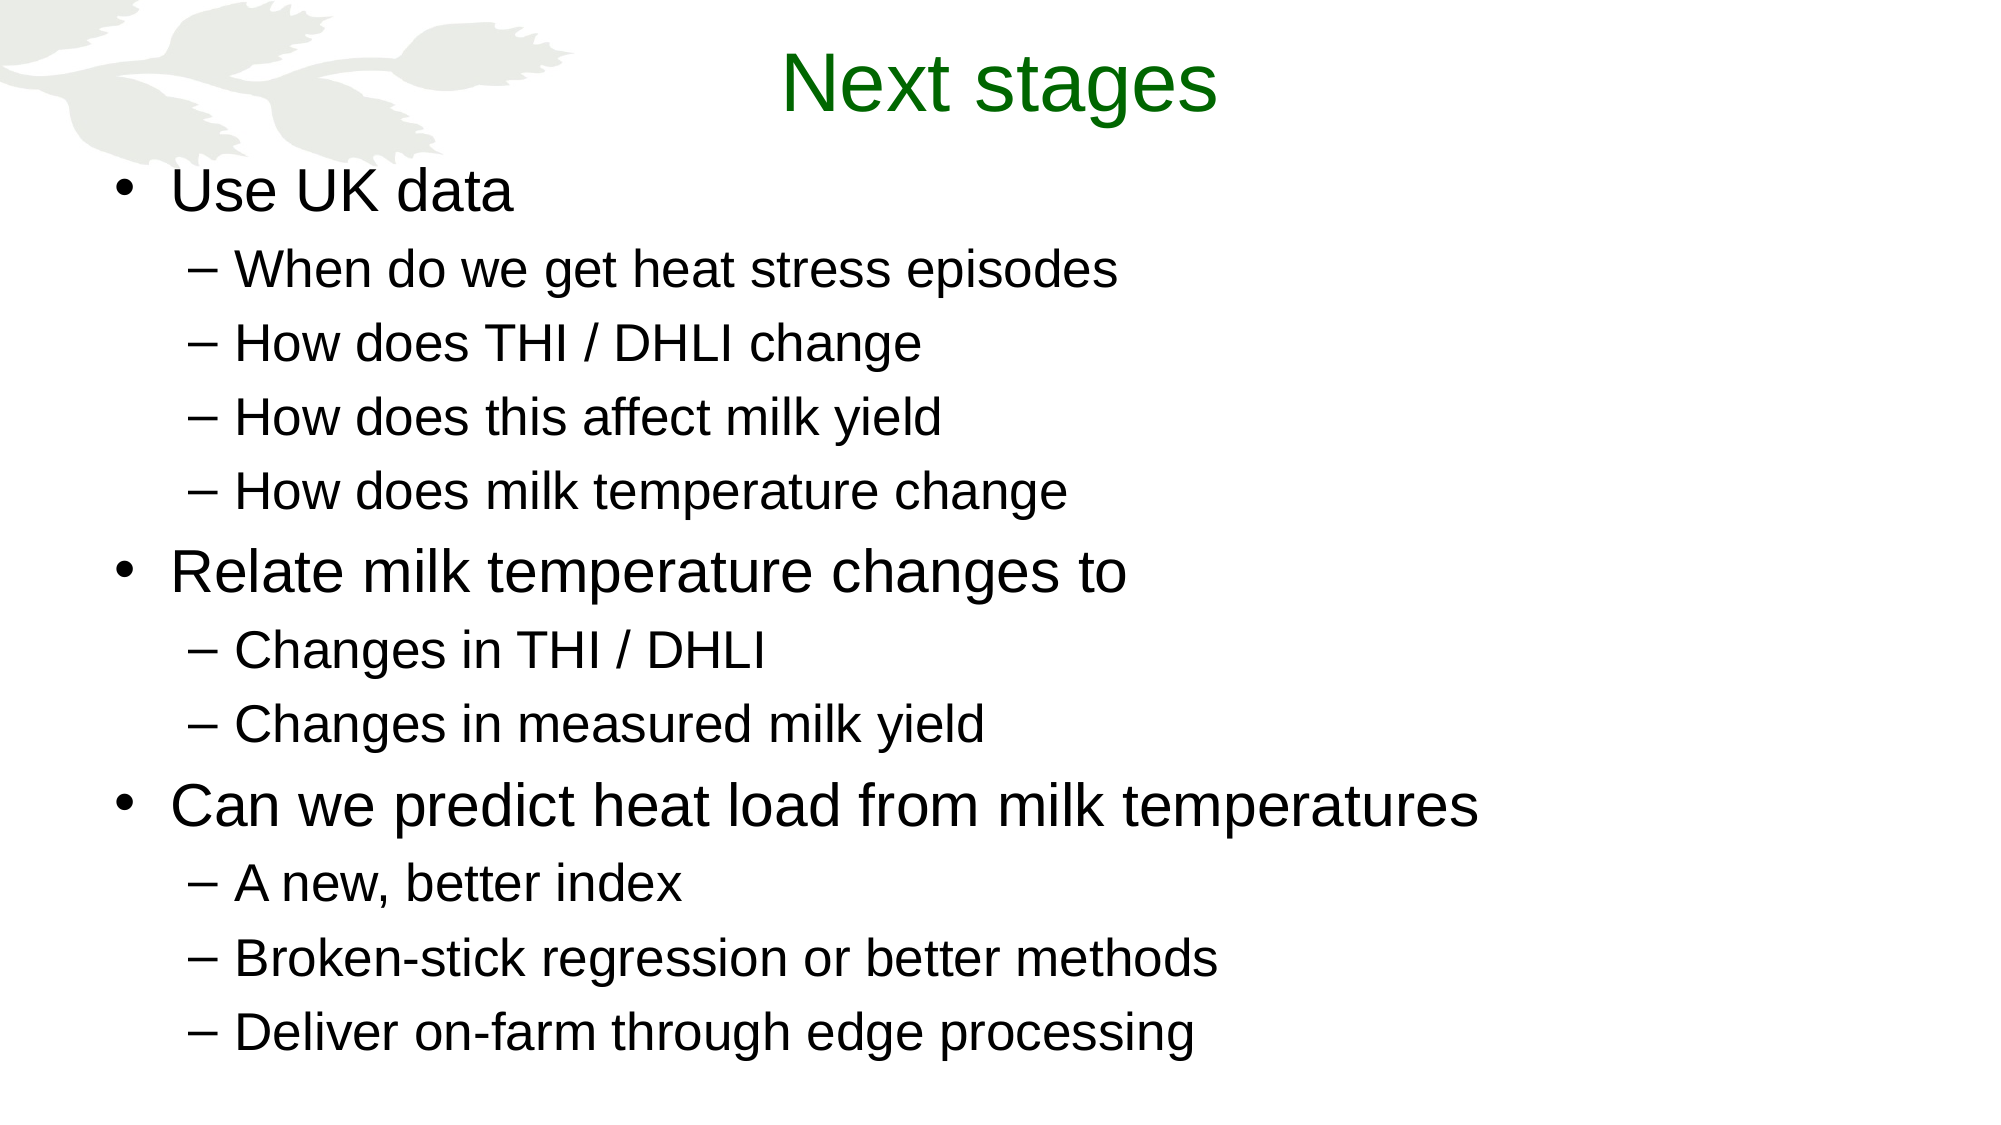

# Next stages
Use UK data
When do we get heat stress episodes
How does THI / DHLI change
How does this affect milk yield
How does milk temperature change
Relate milk temperature changes to
Changes in THI / DHLI
Changes in measured milk yield
Can we predict heat load from milk temperatures
A new, better index
Broken-stick regression or better methods
Deliver on-farm through edge processing